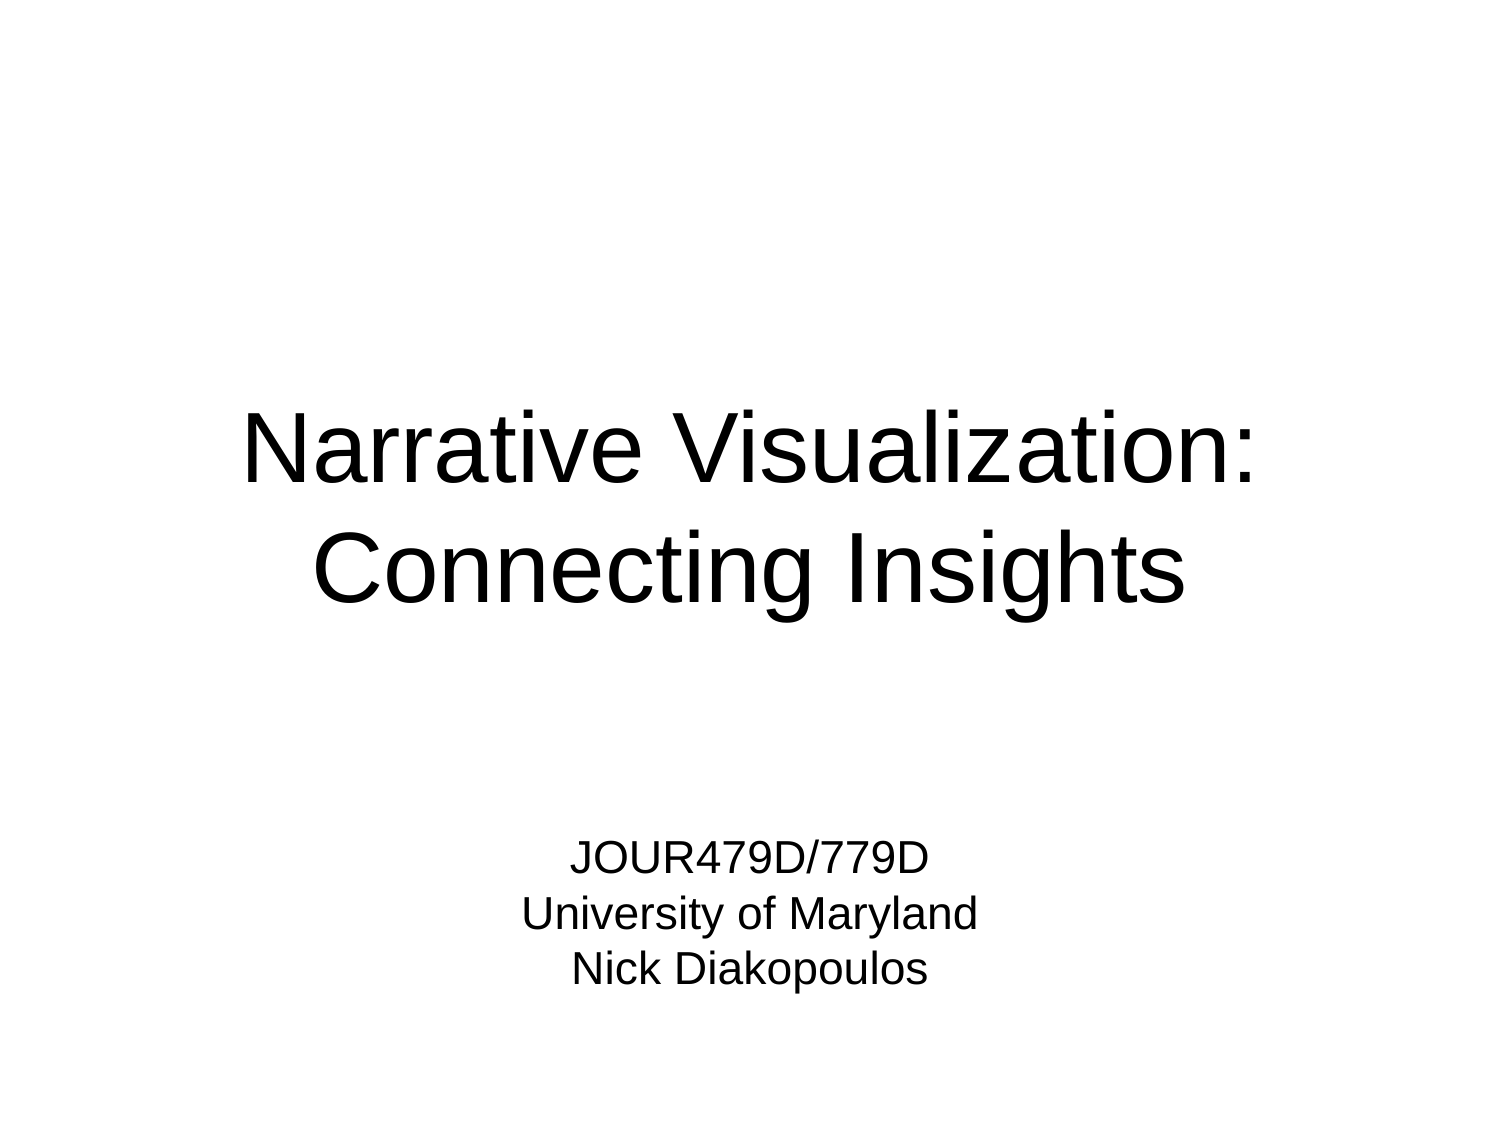

Narrative Visualization:
Connecting Insights
JOUR479D/779D
University of Maryland
Nick Diakopoulos